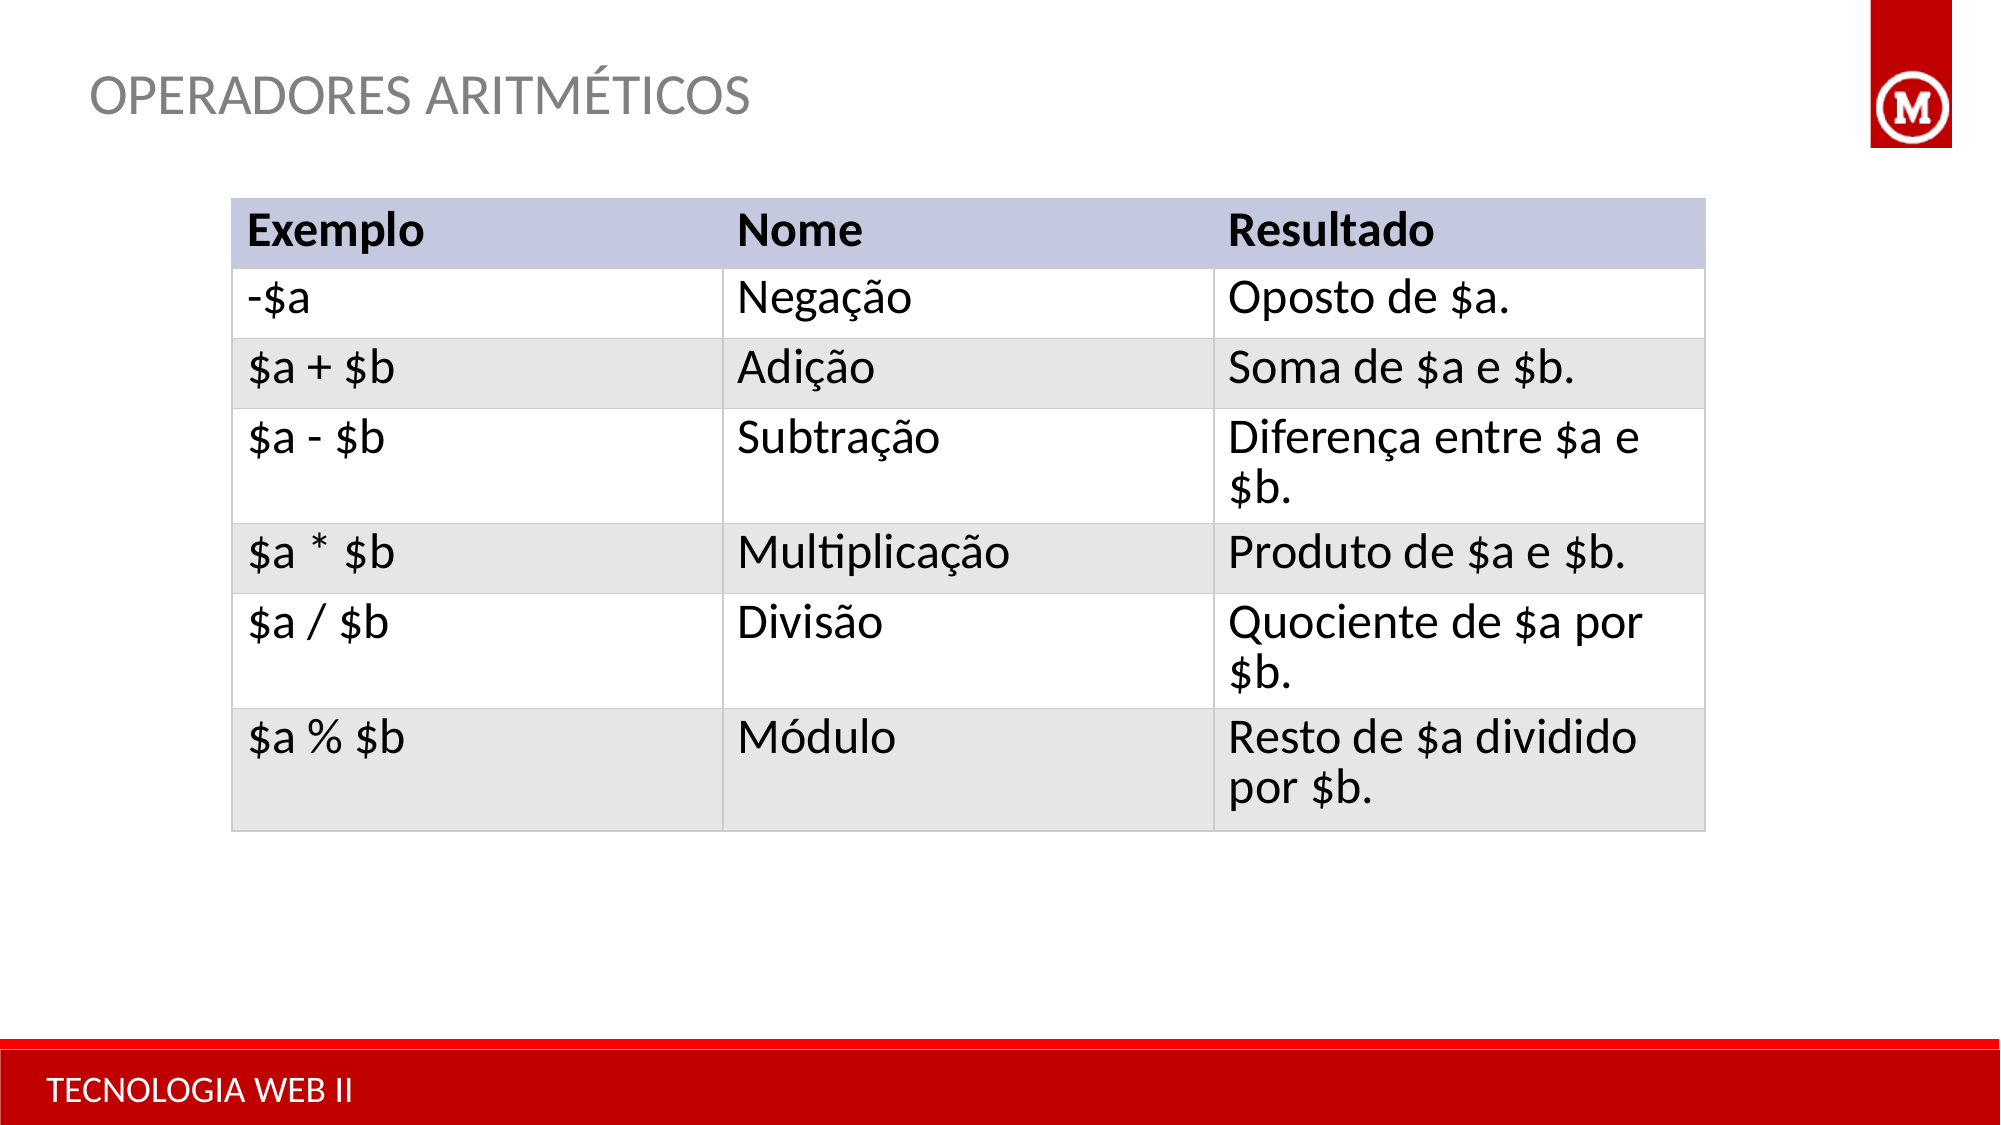

OPERADORES ARITMÉTICOS
| Exemplo | Nome | Resultado |
| --- | --- | --- |
| -$a | Negação | Oposto de $a. |
| $a + $b | Adição | Soma de $a e $b. |
| $a - $b | Subtração | Diferença entre $a e $b. |
| $a \* $b | Multiplicação | Produto de $a e $b. |
| $a / $b | Divisão | Quociente de $a por $b. |
| $a % $b | Módulo | Resto de $a dividido por $b. |